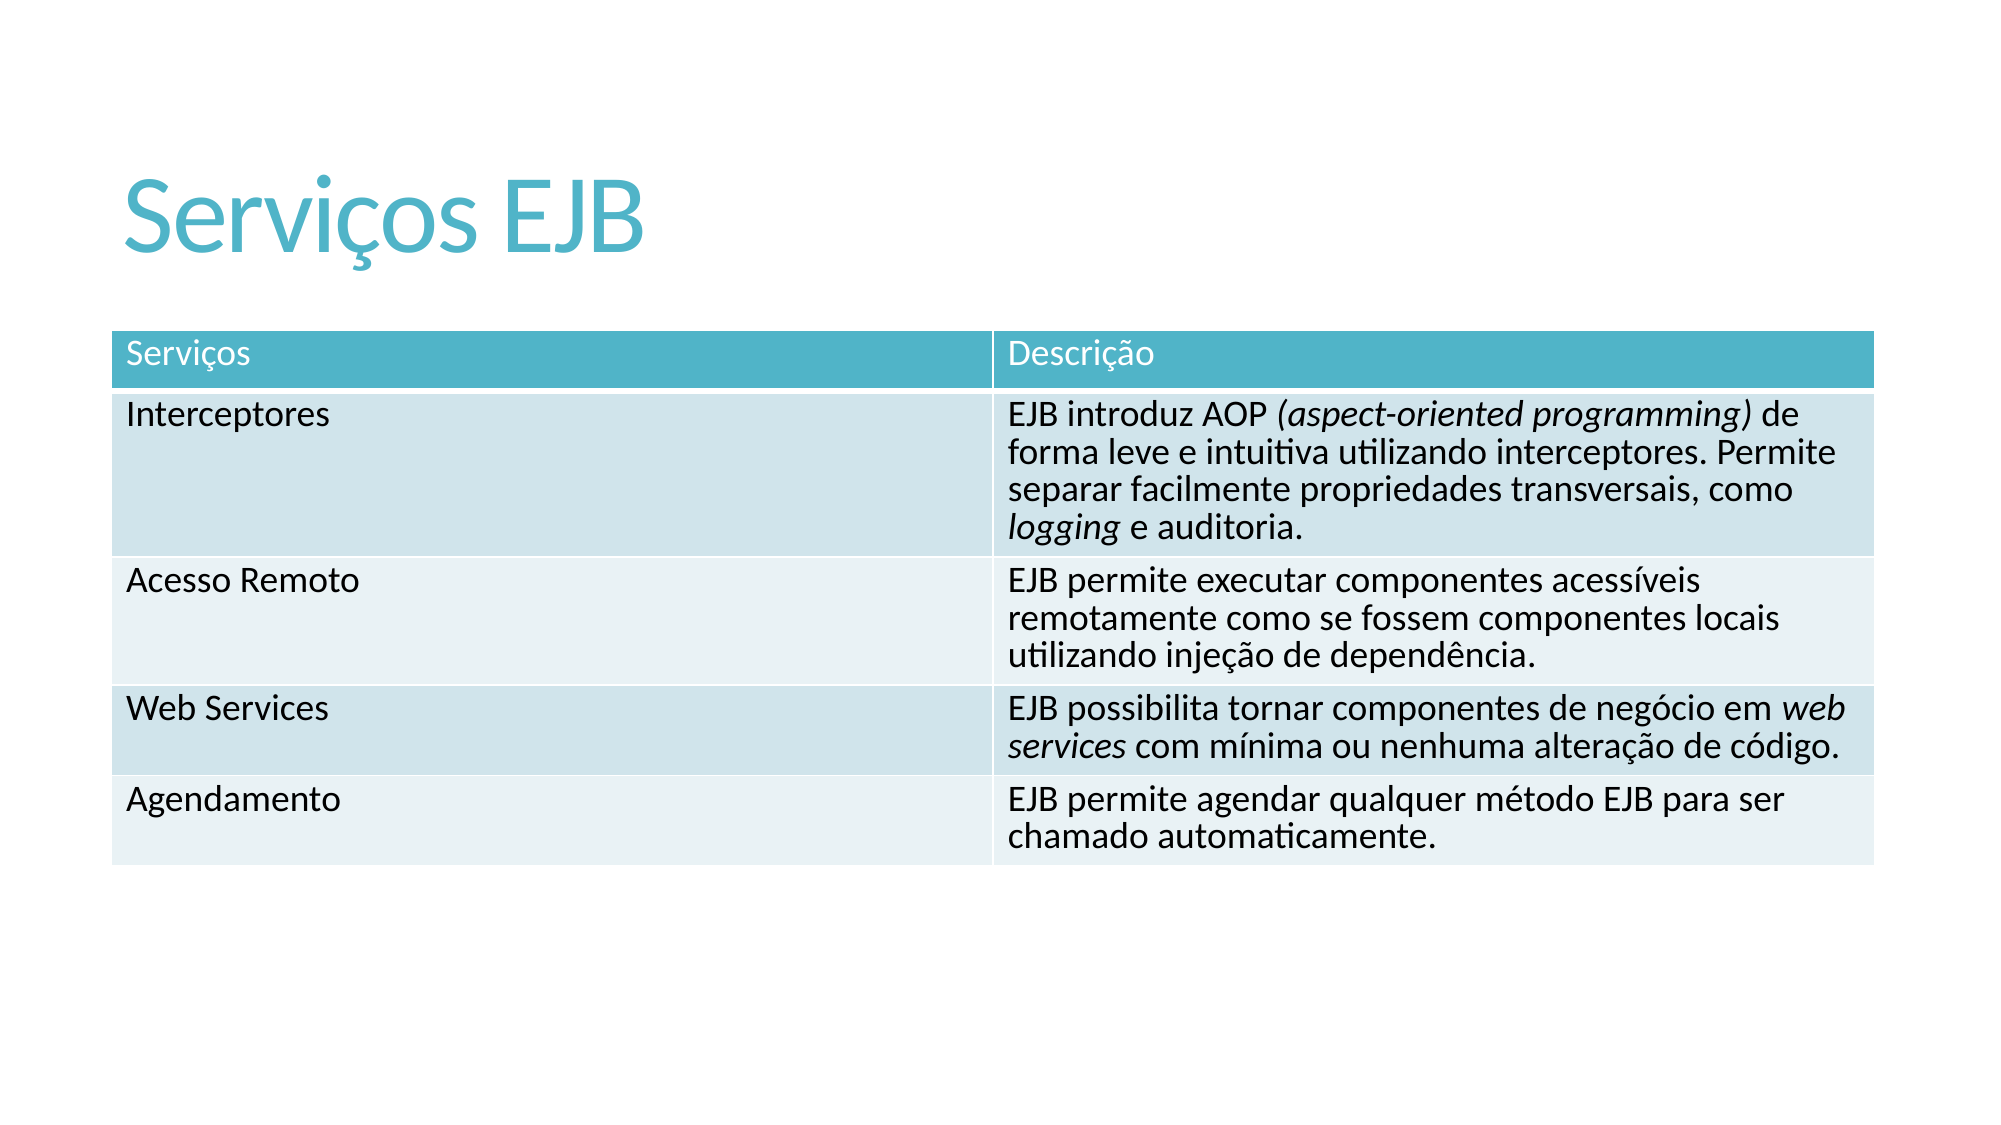

# Serviços EJB
| Serviços | Descrição |
| --- | --- |
| Interceptores | EJB introduz AOP (aspect-oriented programming) de forma leve e intuitiva utilizando interceptores. Permite separar facilmente propriedades transversais, como logging e auditoria. |
| Acesso Remoto | EJB permite executar componentes acessíveis remotamente como se fossem componentes locais utilizando injeção de dependência. |
| Web Services | EJB possibilita tornar componentes de negócio em web services com mínima ou nenhuma alteração de código. |
| Agendamento | EJB permite agendar qualquer método EJB para ser chamado automaticamente. |